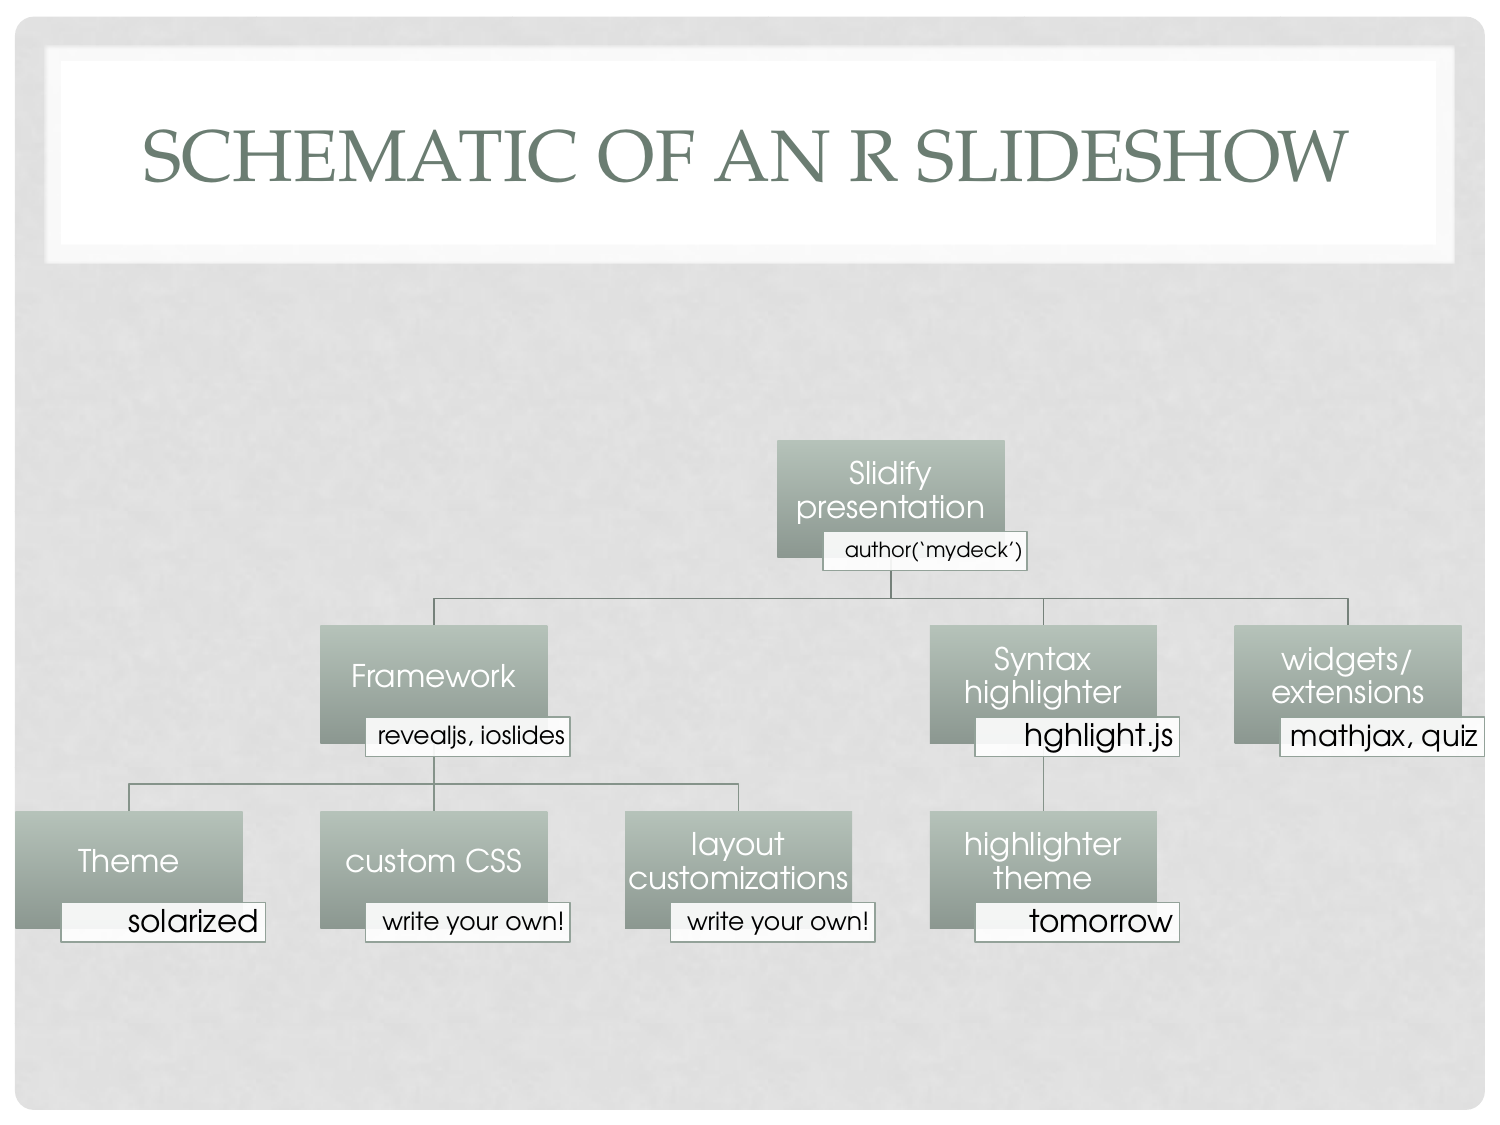

# Schematic of an R Slideshow
Slidify presentation
author(‘mydeck’)
Framework
revealjs, ioslides
Theme
solarized
custom CSS
write your own!
layout customizations
write your own!
Syntax highlighter
hghlight.js
highlighter theme
tomorrow
widgets/extensions
mathjax, quiz